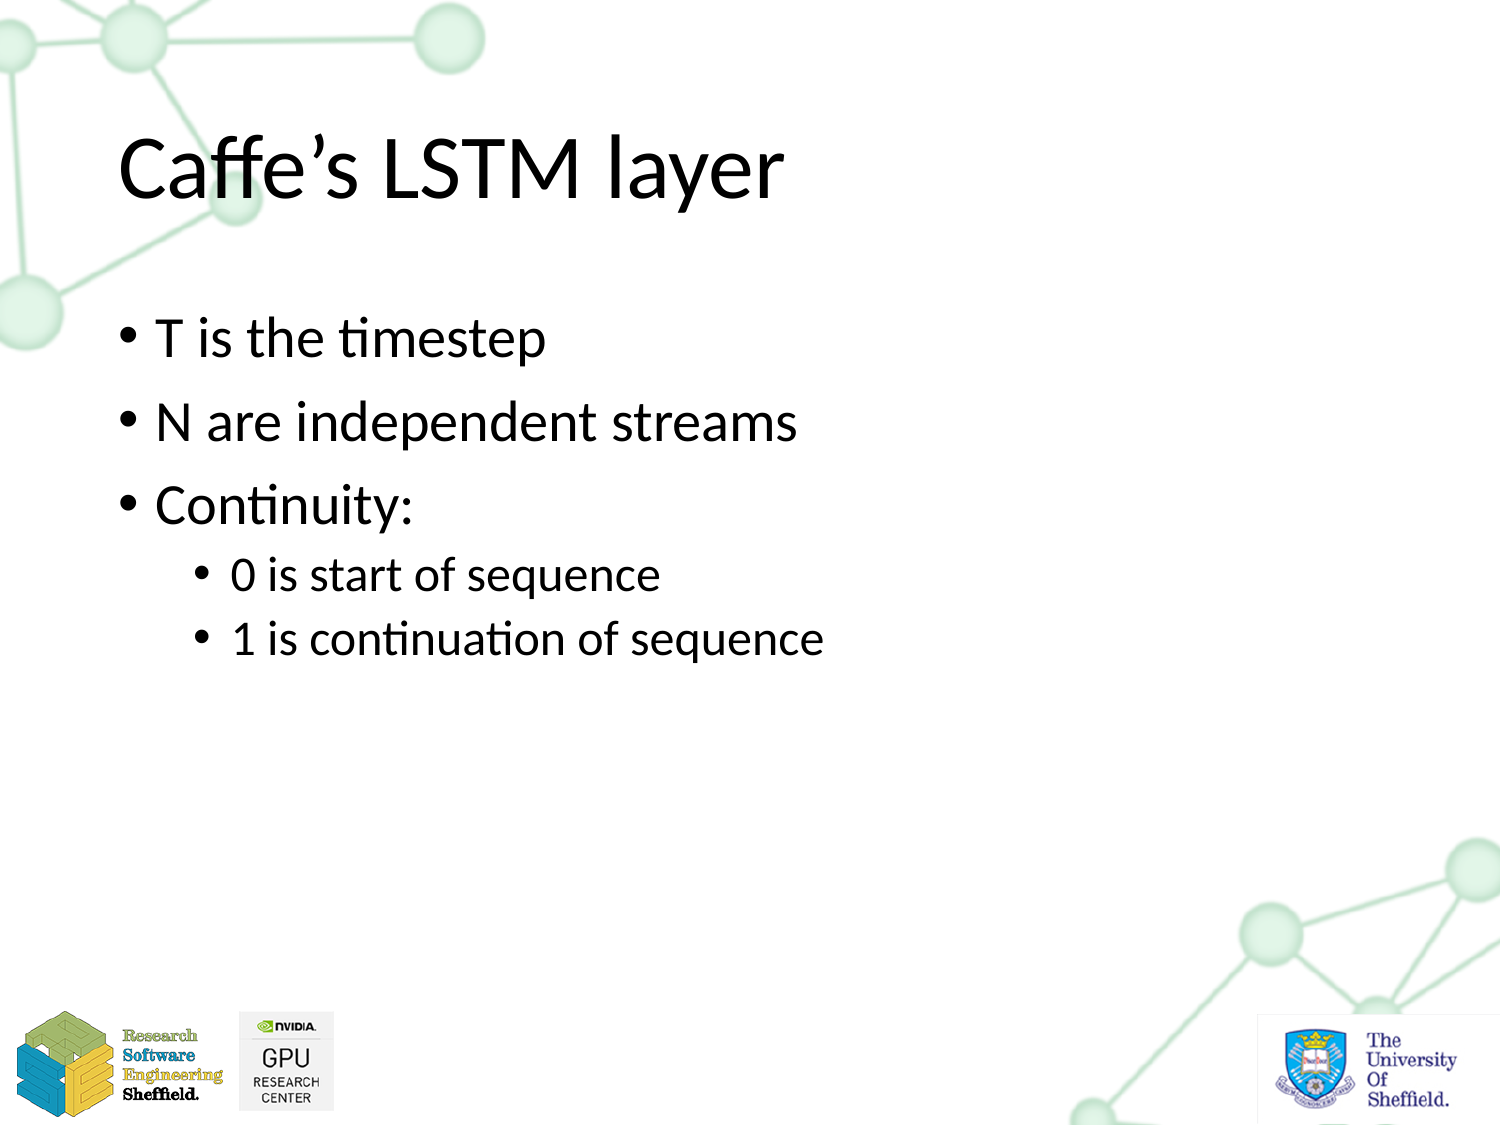

# Caffe’s LSTM layer
T is the timestep
N are independent streams
Continuity:
0 is start of sequence
1 is continuation of sequence